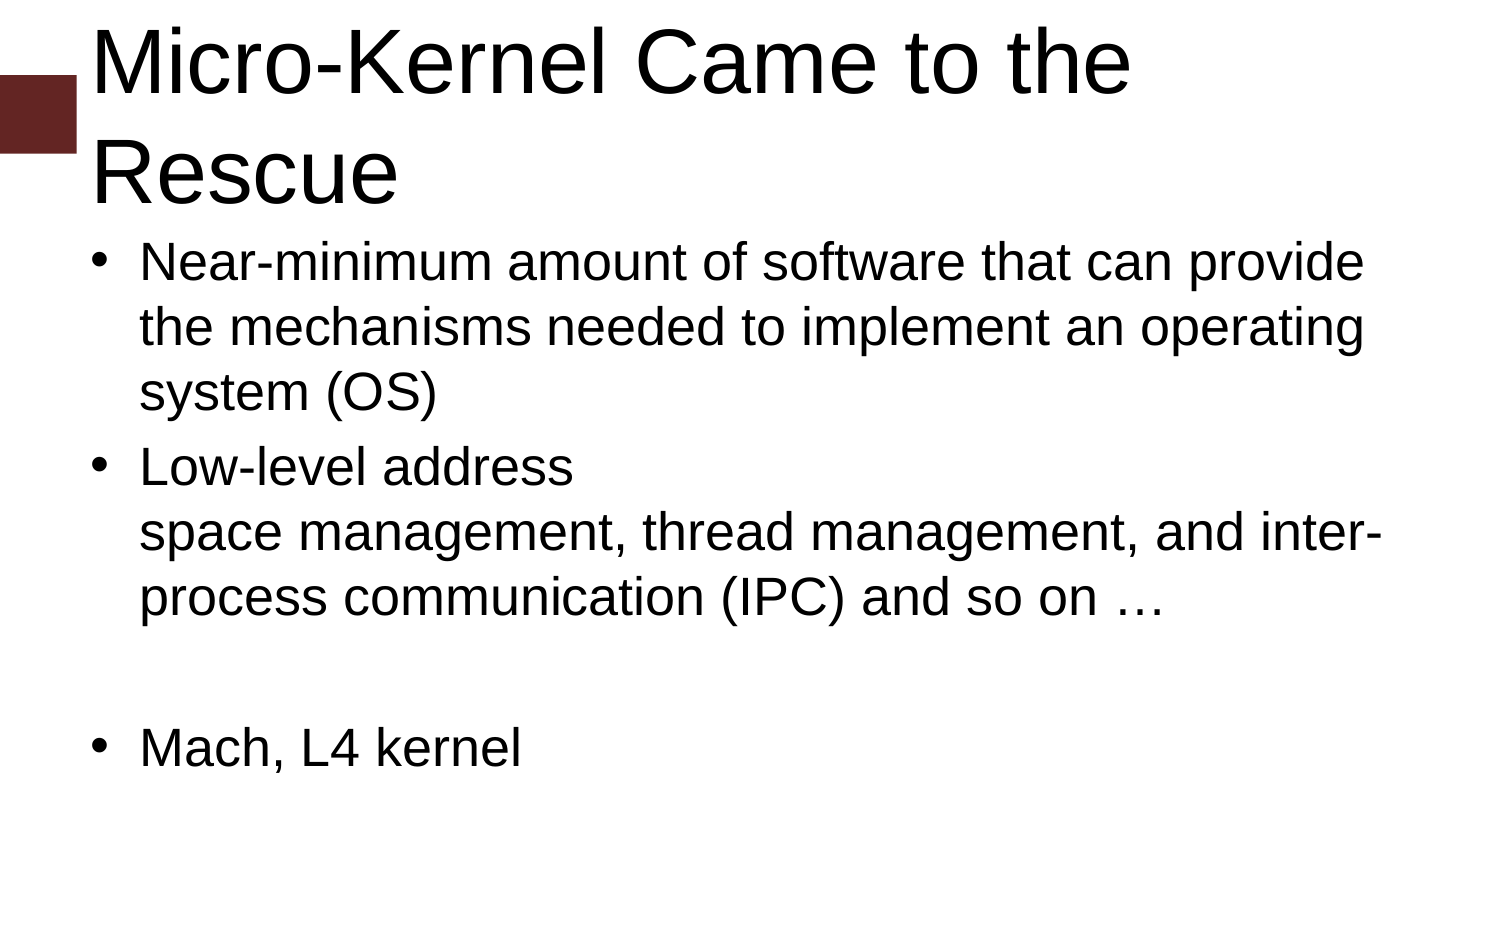

# Micro-Kernel Came to the Rescue
Near-minimum amount of software that can provide the mechanisms needed to implement an operating system (OS)
Low-level address space management, thread management, and inter-process communication (IPC) and so on …

Mach, L4 kernel